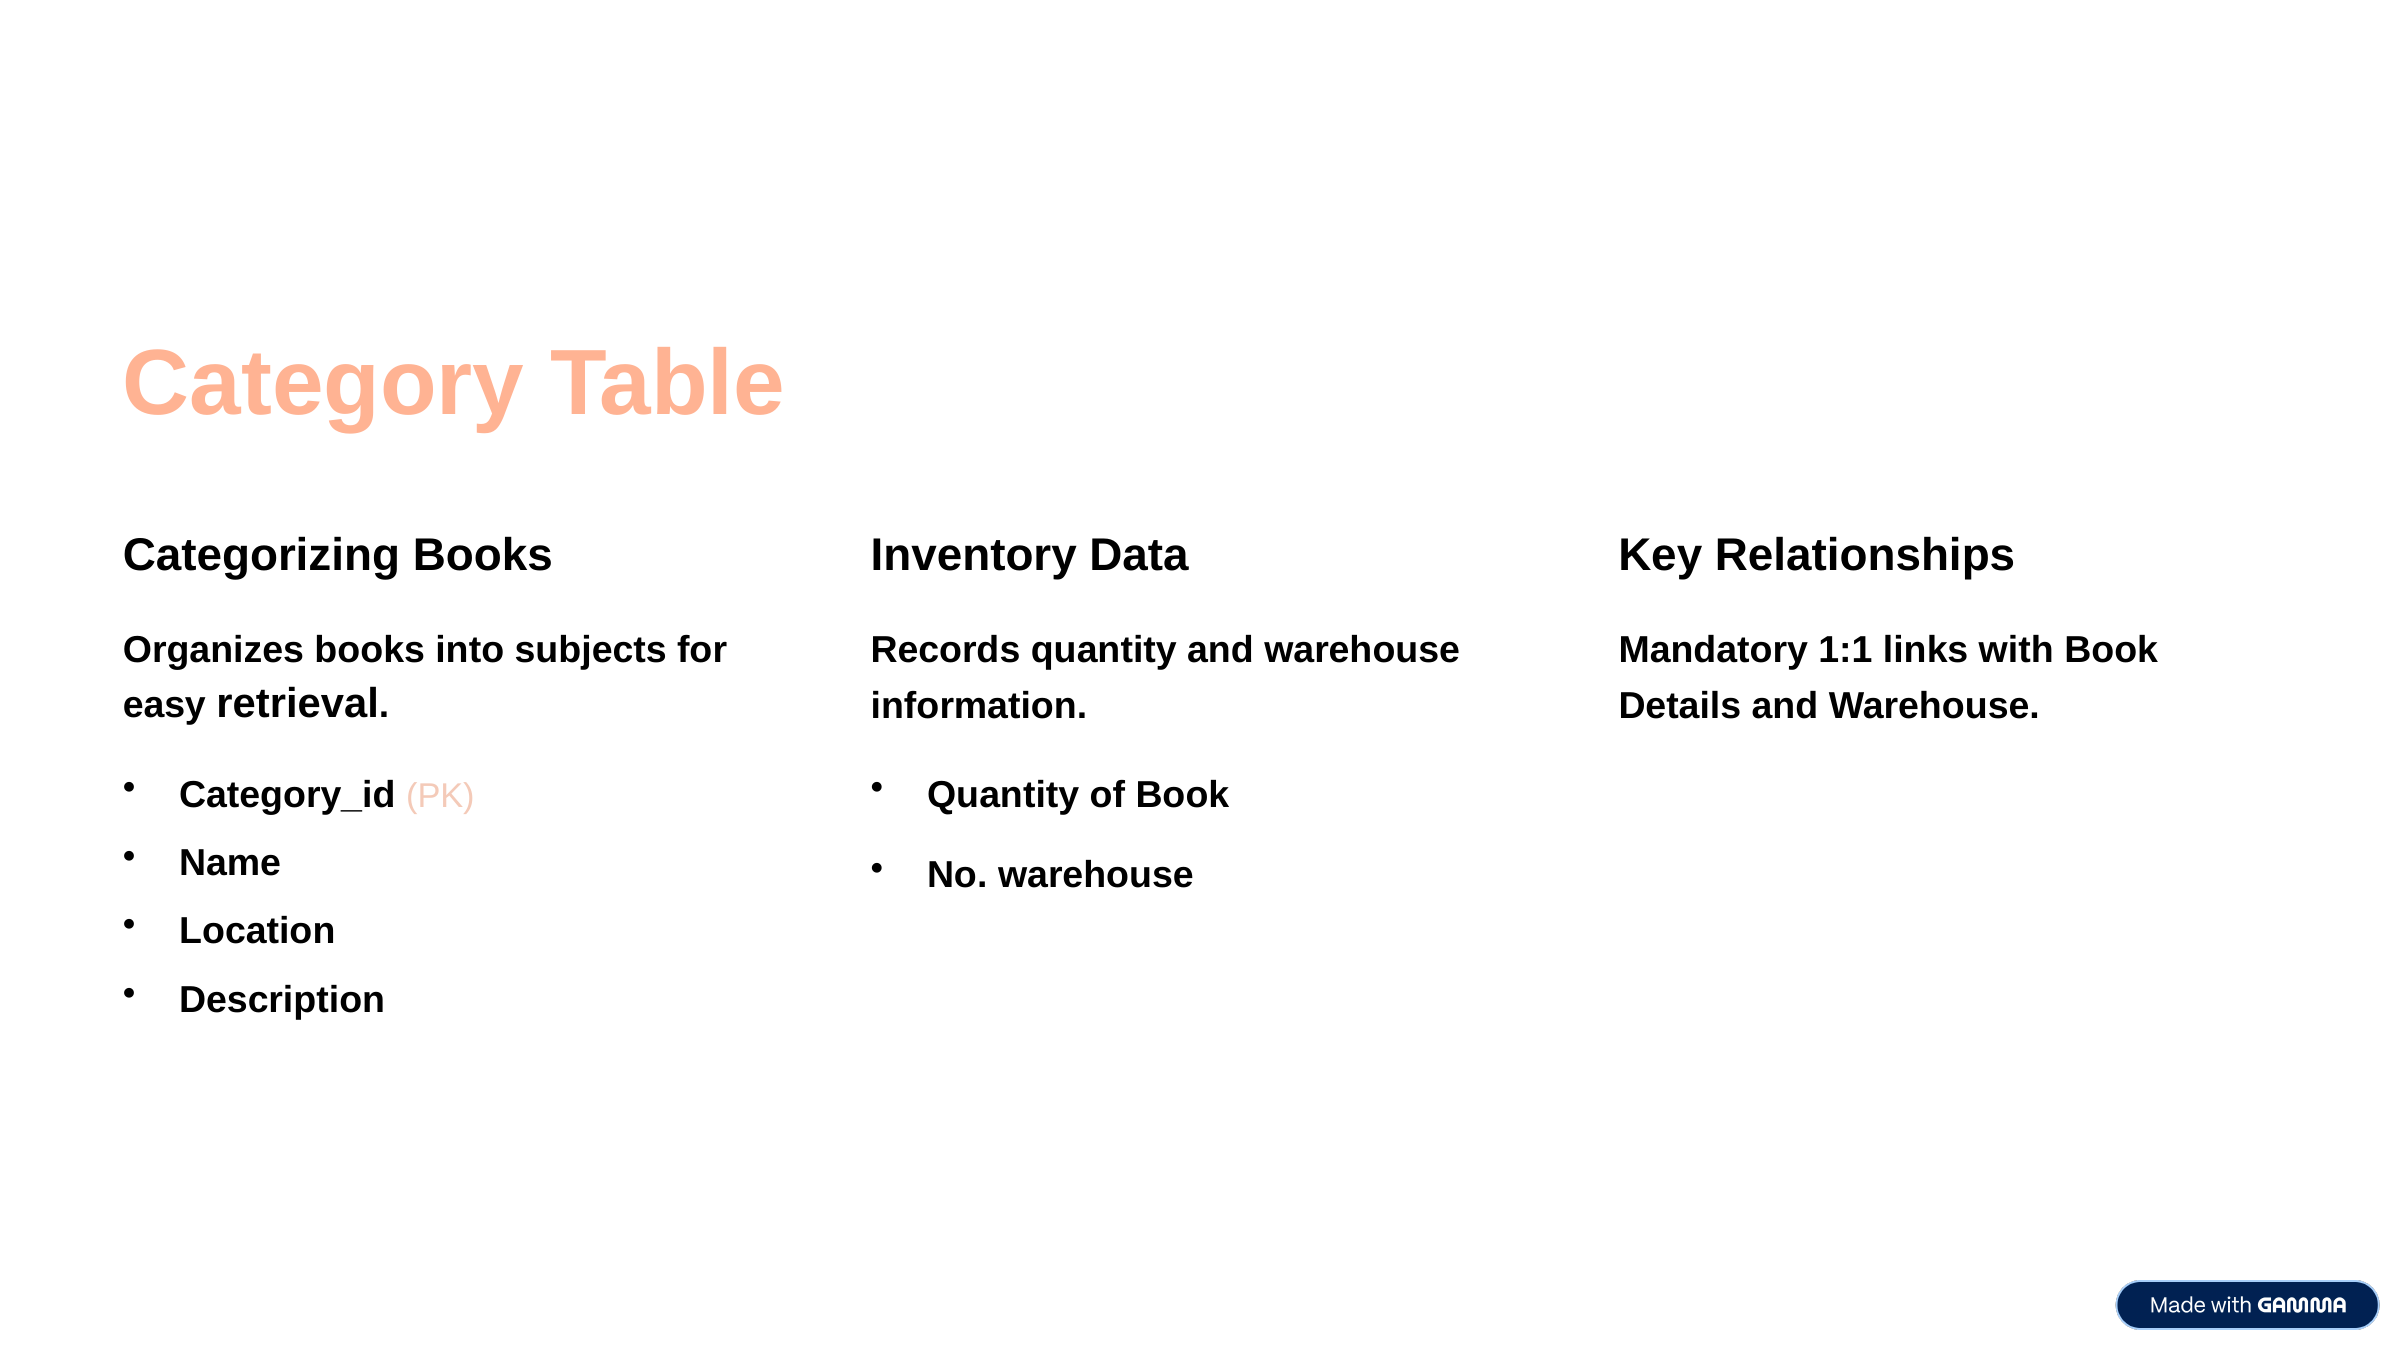

Category Table
Categorizing Books
Inventory Data
Key Relationships
Organizes books into subjects for easy retrieval.
Records quantity and warehouse information.
Mandatory 1:1 links with Book Details and Warehouse.
Category_id (PK)
Quantity of Book
Name
No. warehouse
Location
Description